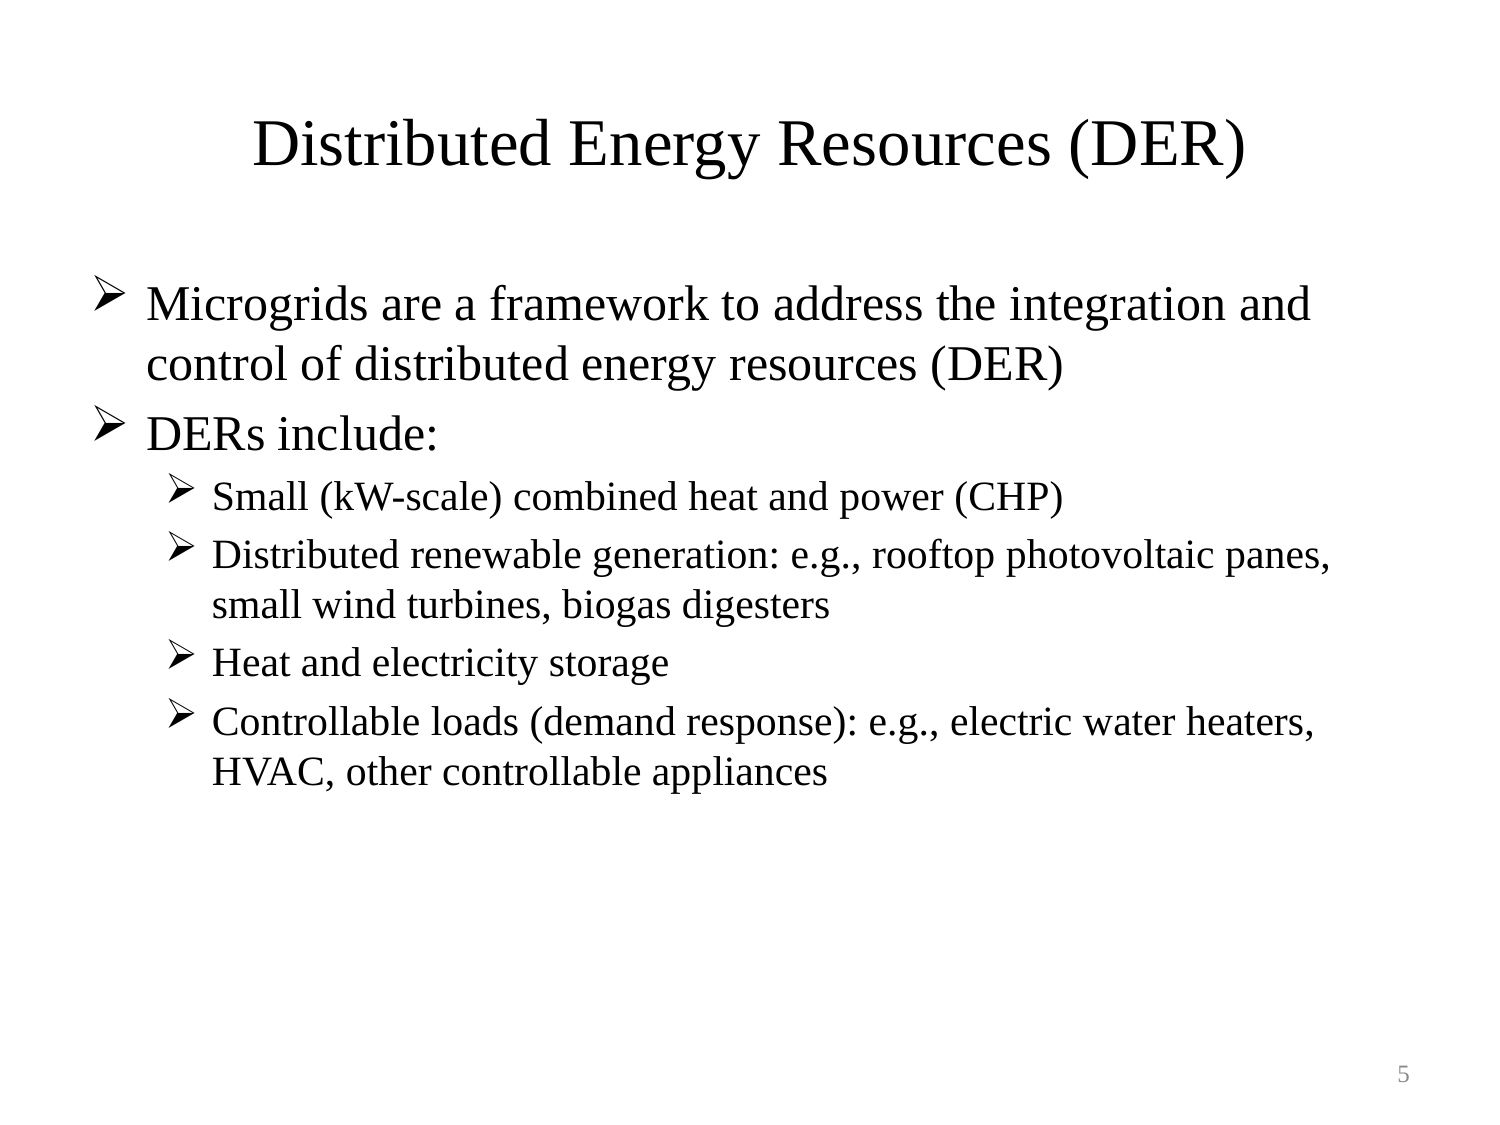

# Distributed Energy Resources (DER)
Microgrids are a framework to address the integration and control of distributed energy resources (DER)
DERs include:
Small (kW-scale) combined heat and power (CHP)
Distributed renewable generation: e.g., rooftop photovoltaic panes, small wind turbines, biogas digesters
Heat and electricity storage
Controllable loads (demand response): e.g., electric water heaters, HVAC, other controllable appliances

5